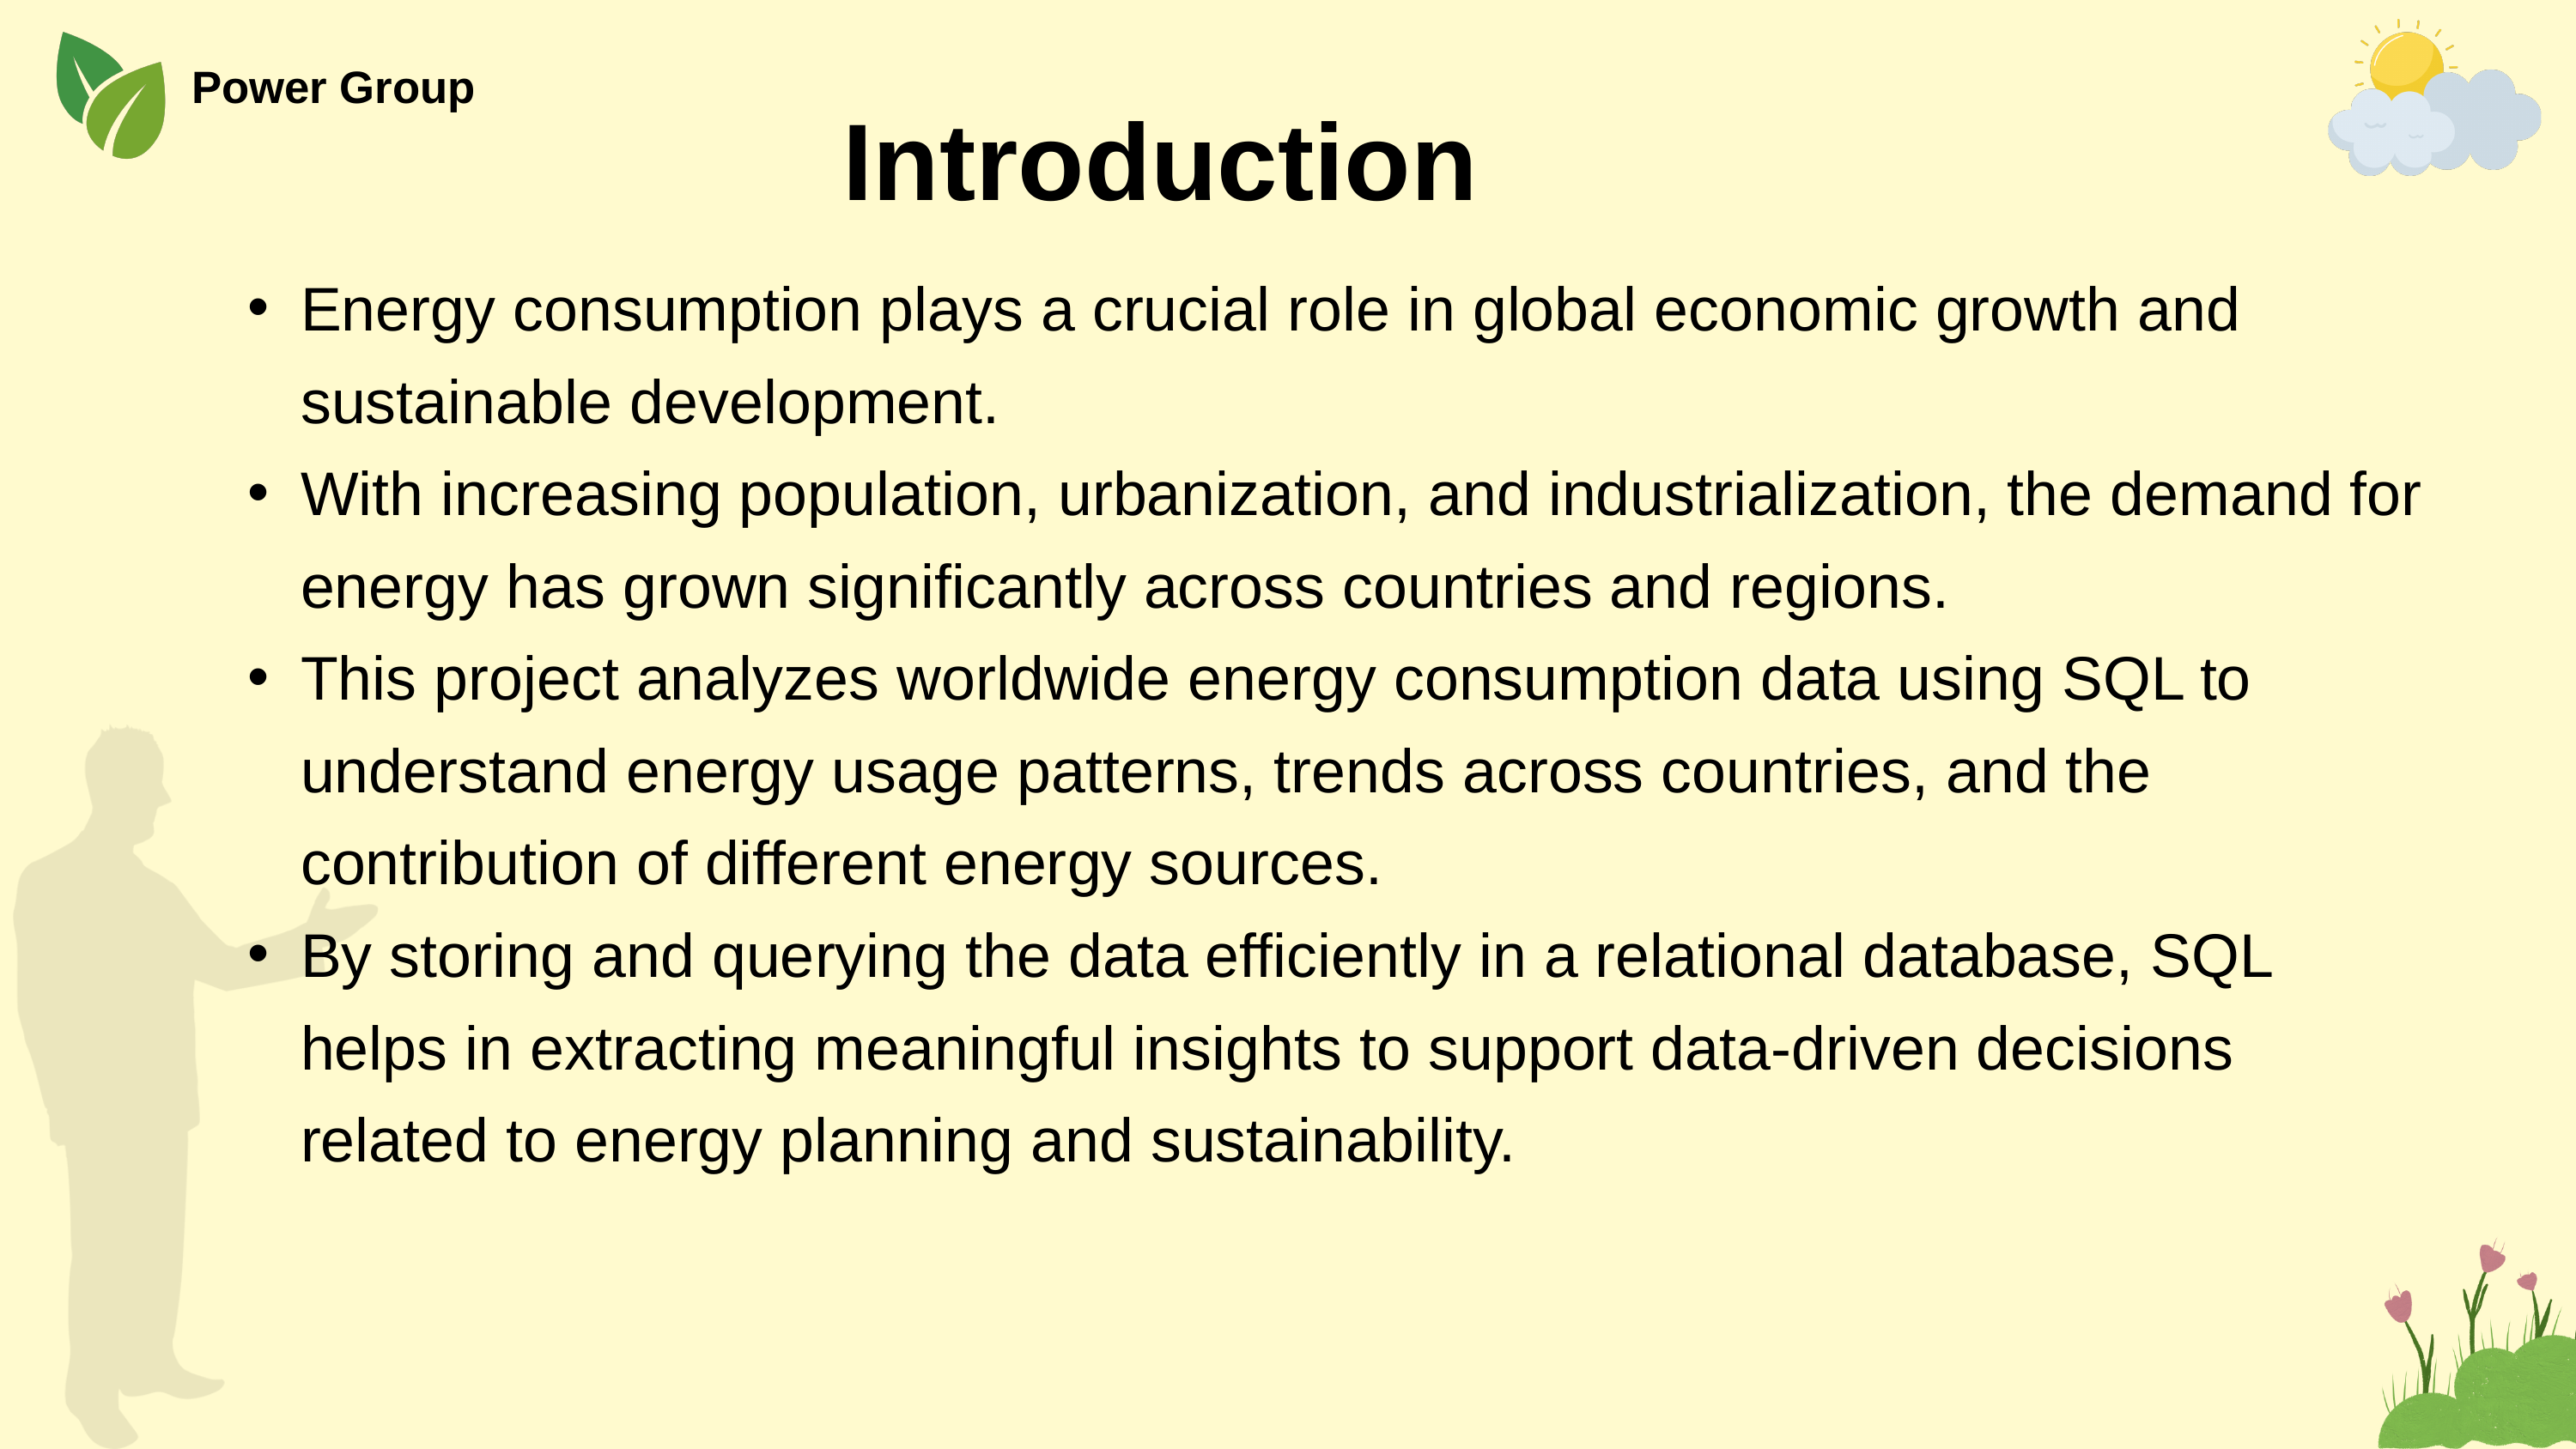

Power Group
Introduction
Energy consumption plays a crucial role in global economic growth and sustainable development.
With increasing population, urbanization, and industrialization, the demand for energy has grown significantly across countries and regions.
This project analyzes worldwide energy consumption data using SQL to understand energy usage patterns, trends across countries, and the contribution of different energy sources.
By storing and querying the data efficiently in a relational database, SQL helps in extracting meaningful insights to support data-driven decisions related to energy planning and sustainability.